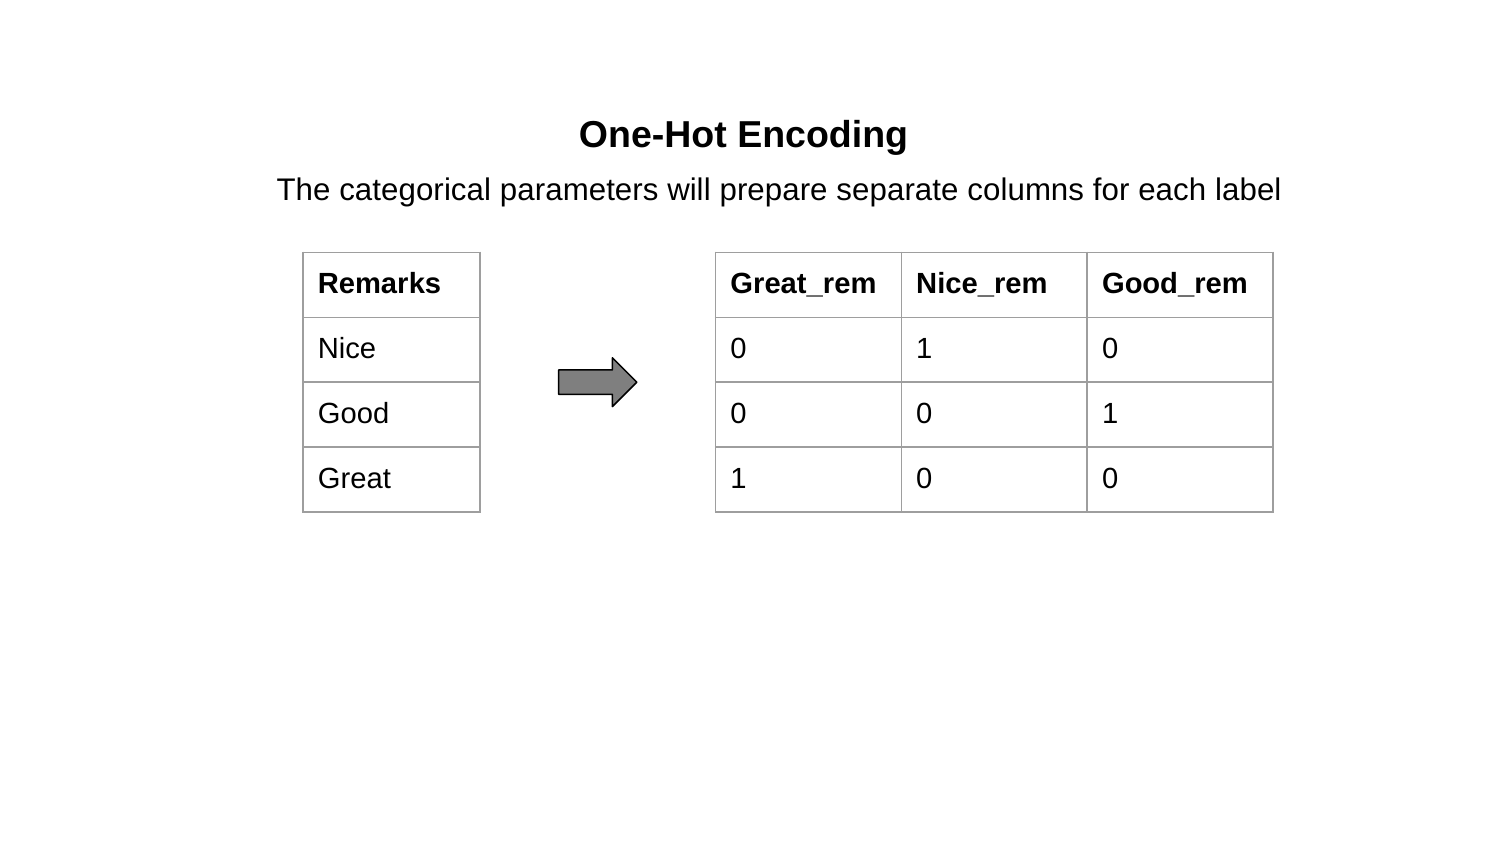

One-Hot Encoding
The categorical parameters will prepare separate columns for each label
| Remarks |
| --- |
| Nice |
| Good |
| Great |
| Great\_rem | Nice\_rem | Good\_rem |
| --- | --- | --- |
| 0 | 1 | 0 |
| 0 | 0 | 1 |
| 1 | 0 | 0 |